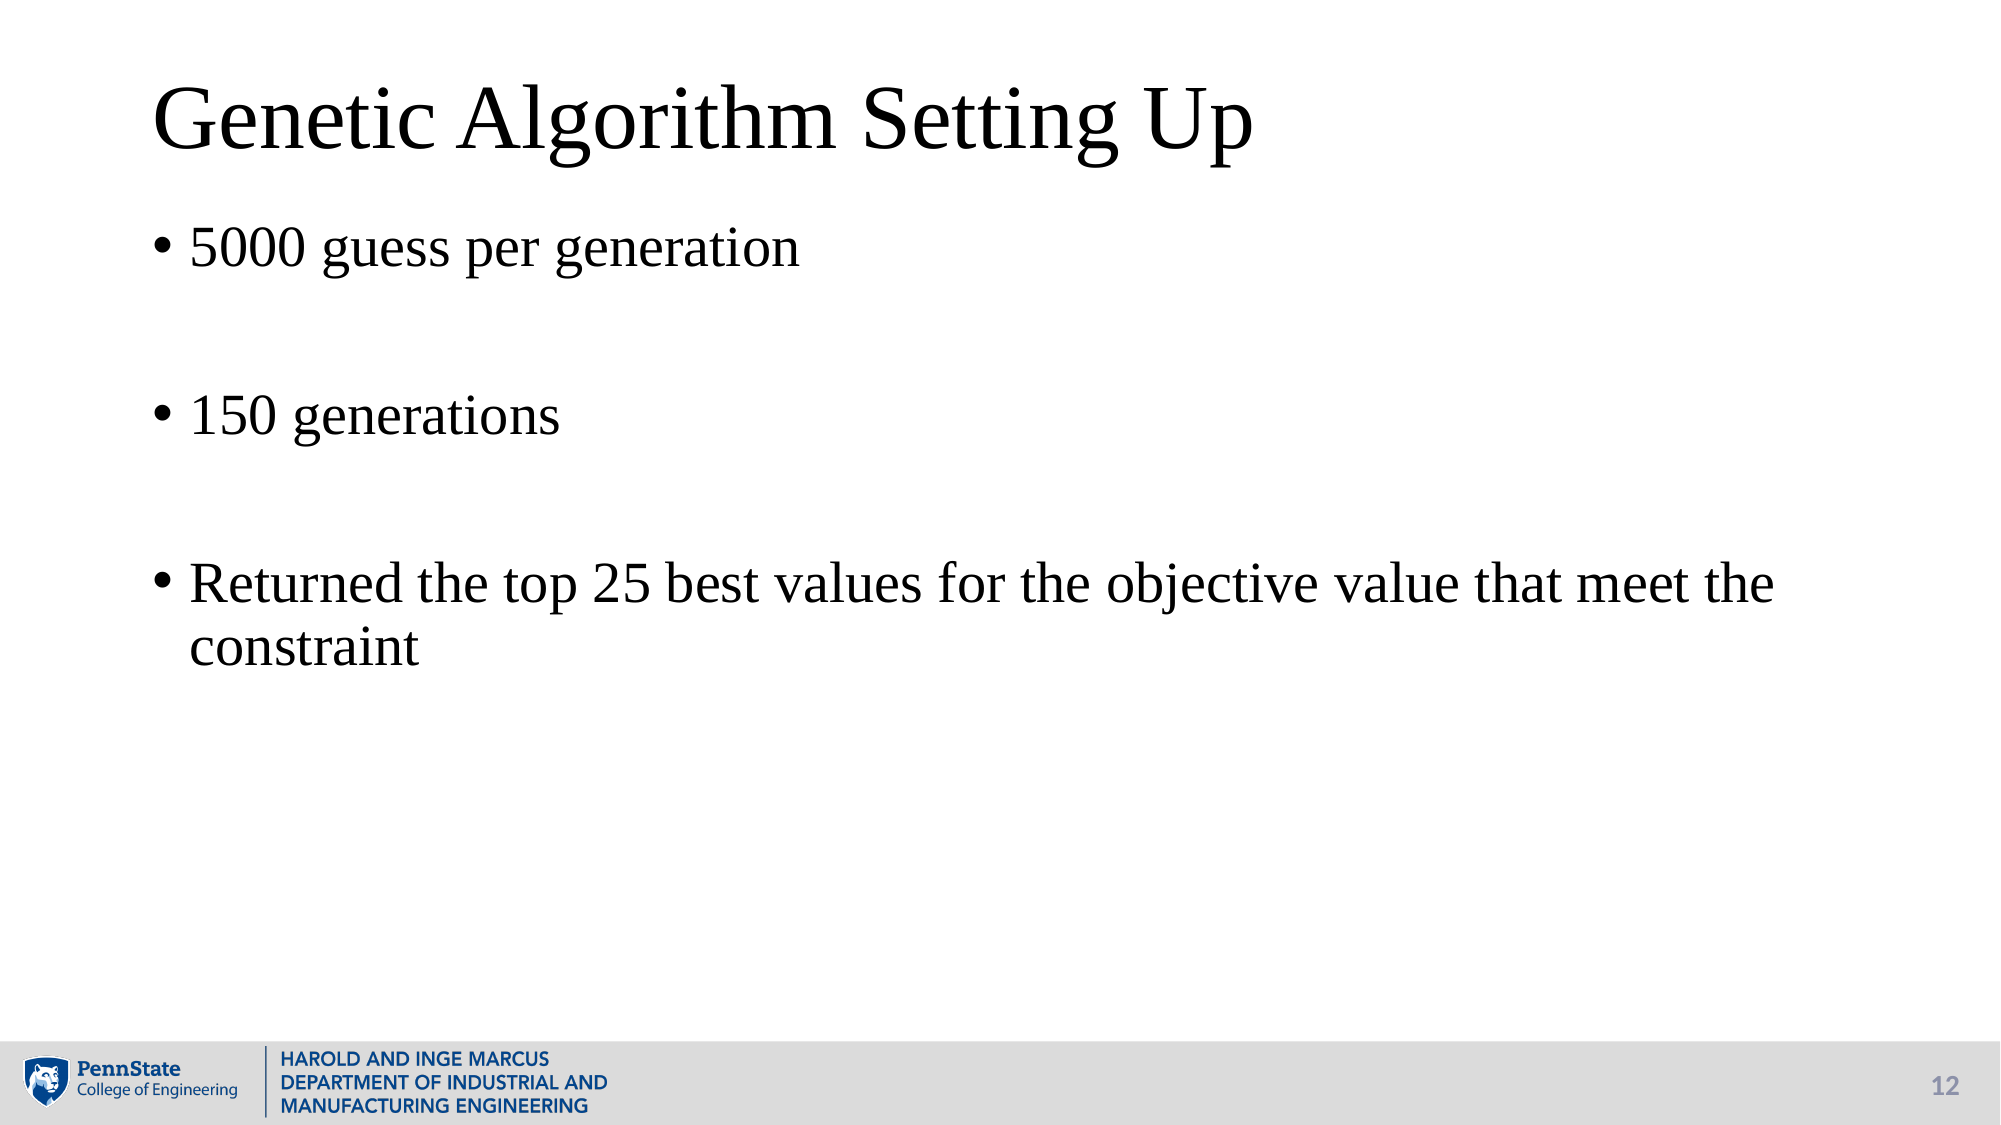

# Genetic Algorithm Setting Up
5000 guess per generation

150 generations

Returned the top 25 best values for the objective value that meet the constraint

12